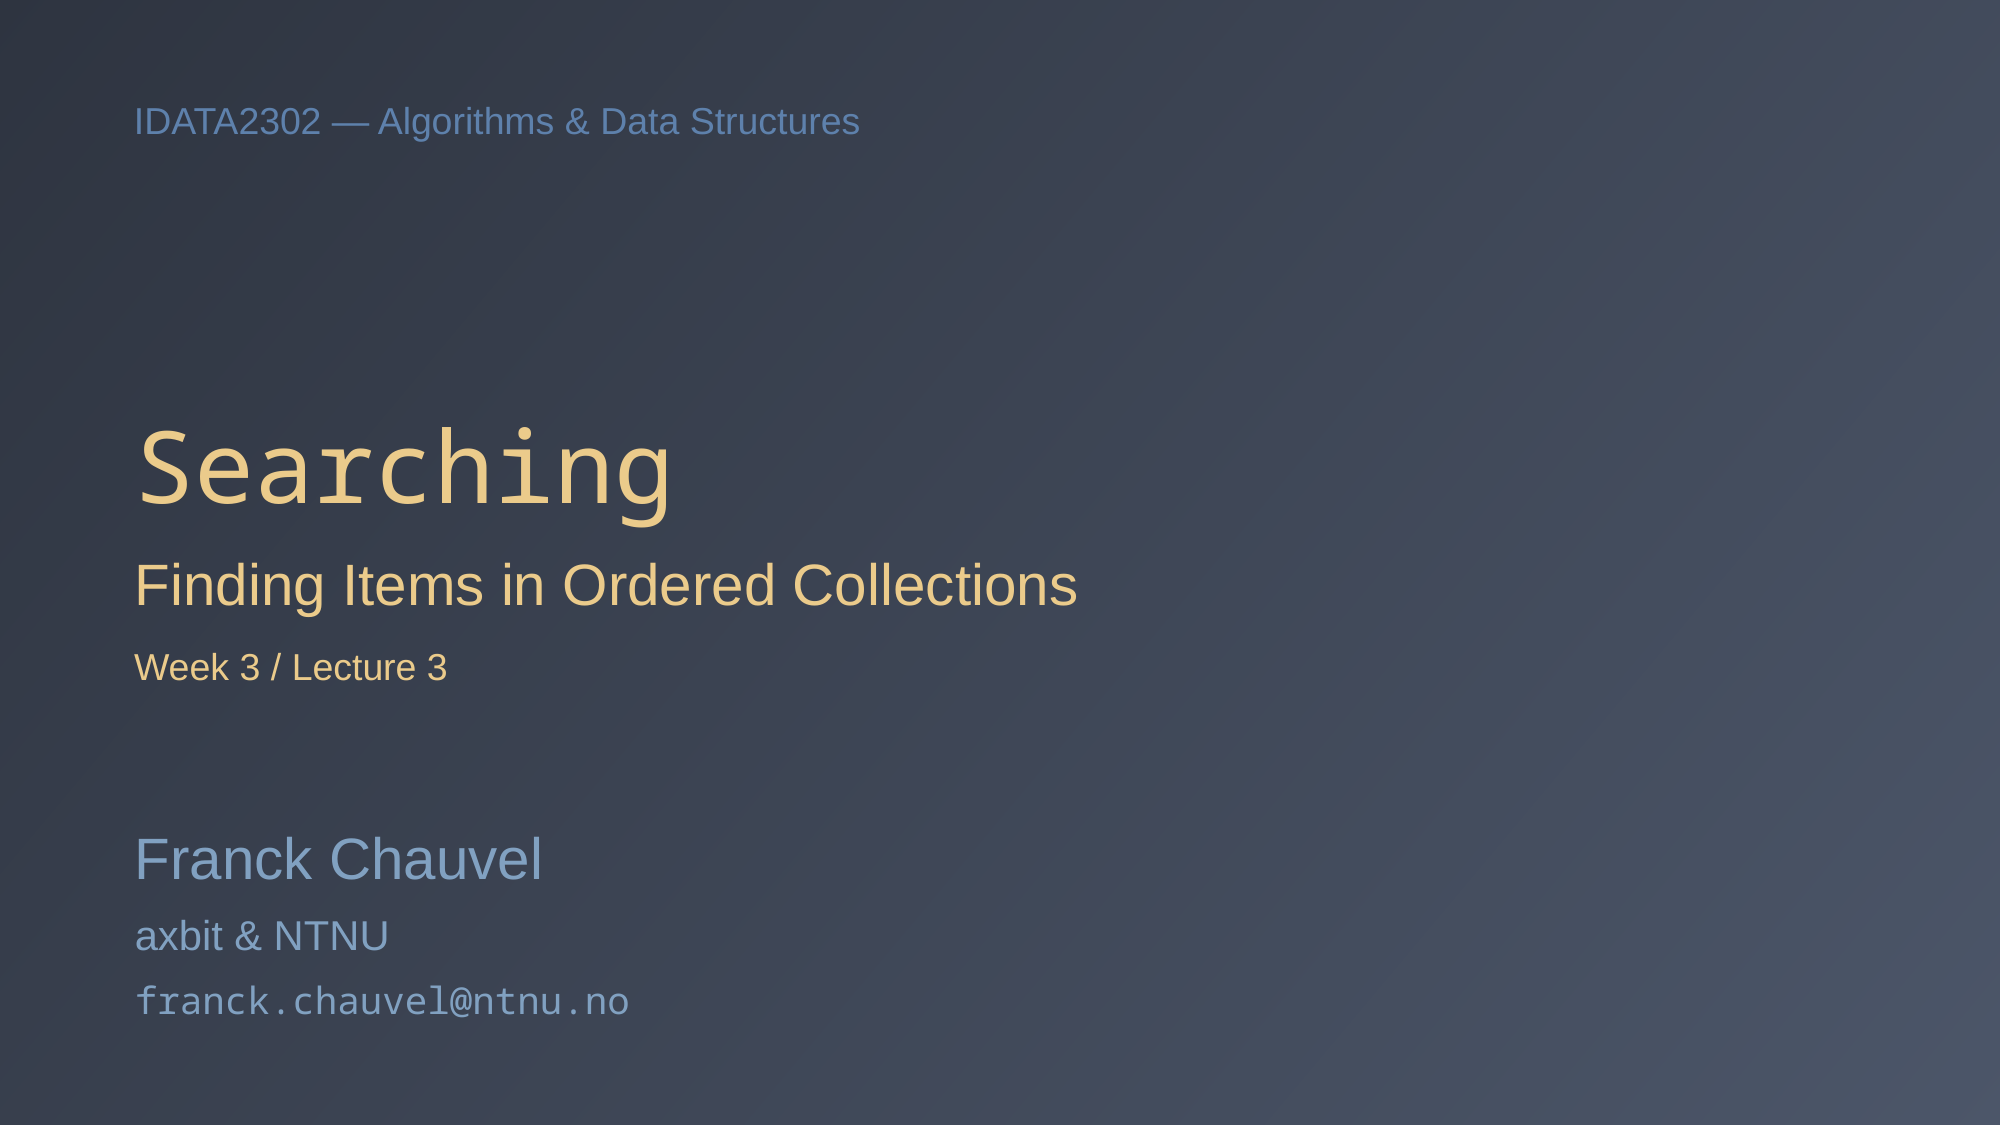

# Searching
Finding Items in Ordered Collections
Week 3 / Lecture 3
Franck Chauvel
axbit & NTNU
franck.chauvel@ntnu.no